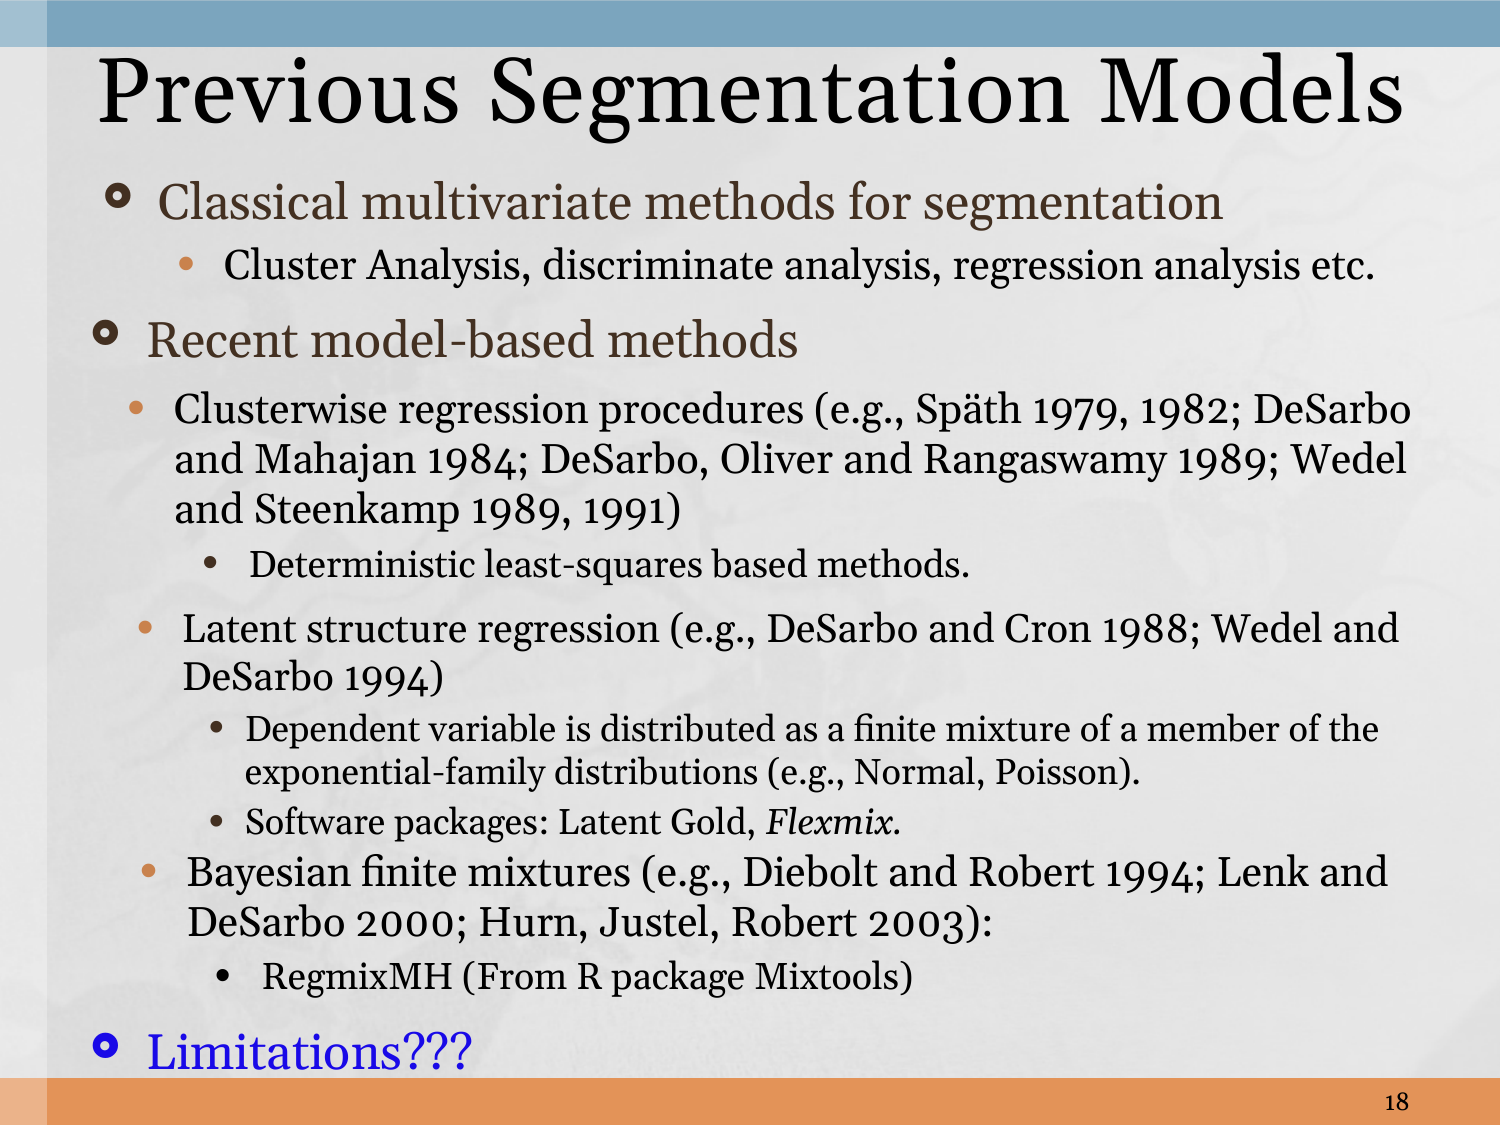

# Previous Segmentation Models
Classical multivariate methods for segmentation
Cluster Analysis, discriminate analysis, regression analysis etc.
Recent model-based methods
Clusterwise regression procedures (e.g., Späth 1979, 1982; DeSarbo and Mahajan 1984; DeSarbo, Oliver and Rangaswamy 1989; Wedel and Steenkamp 1989, 1991)
 Deterministic least-squares based methods.
Latent structure regression (e.g., DeSarbo and Cron 1988; Wedel and DeSarbo 1994)
Dependent variable is distributed as a finite mixture of a member of the exponential-family distributions (e.g., Normal, Poisson).
Software packages: Latent Gold, Flexmix.
Bayesian finite mixtures (e.g., Diebolt and Robert 1994; Lenk and DeSarbo 2000; Hurn, Justel, Robert 2003):
RegmixMH (From R package Mixtools)
Limitations???
18